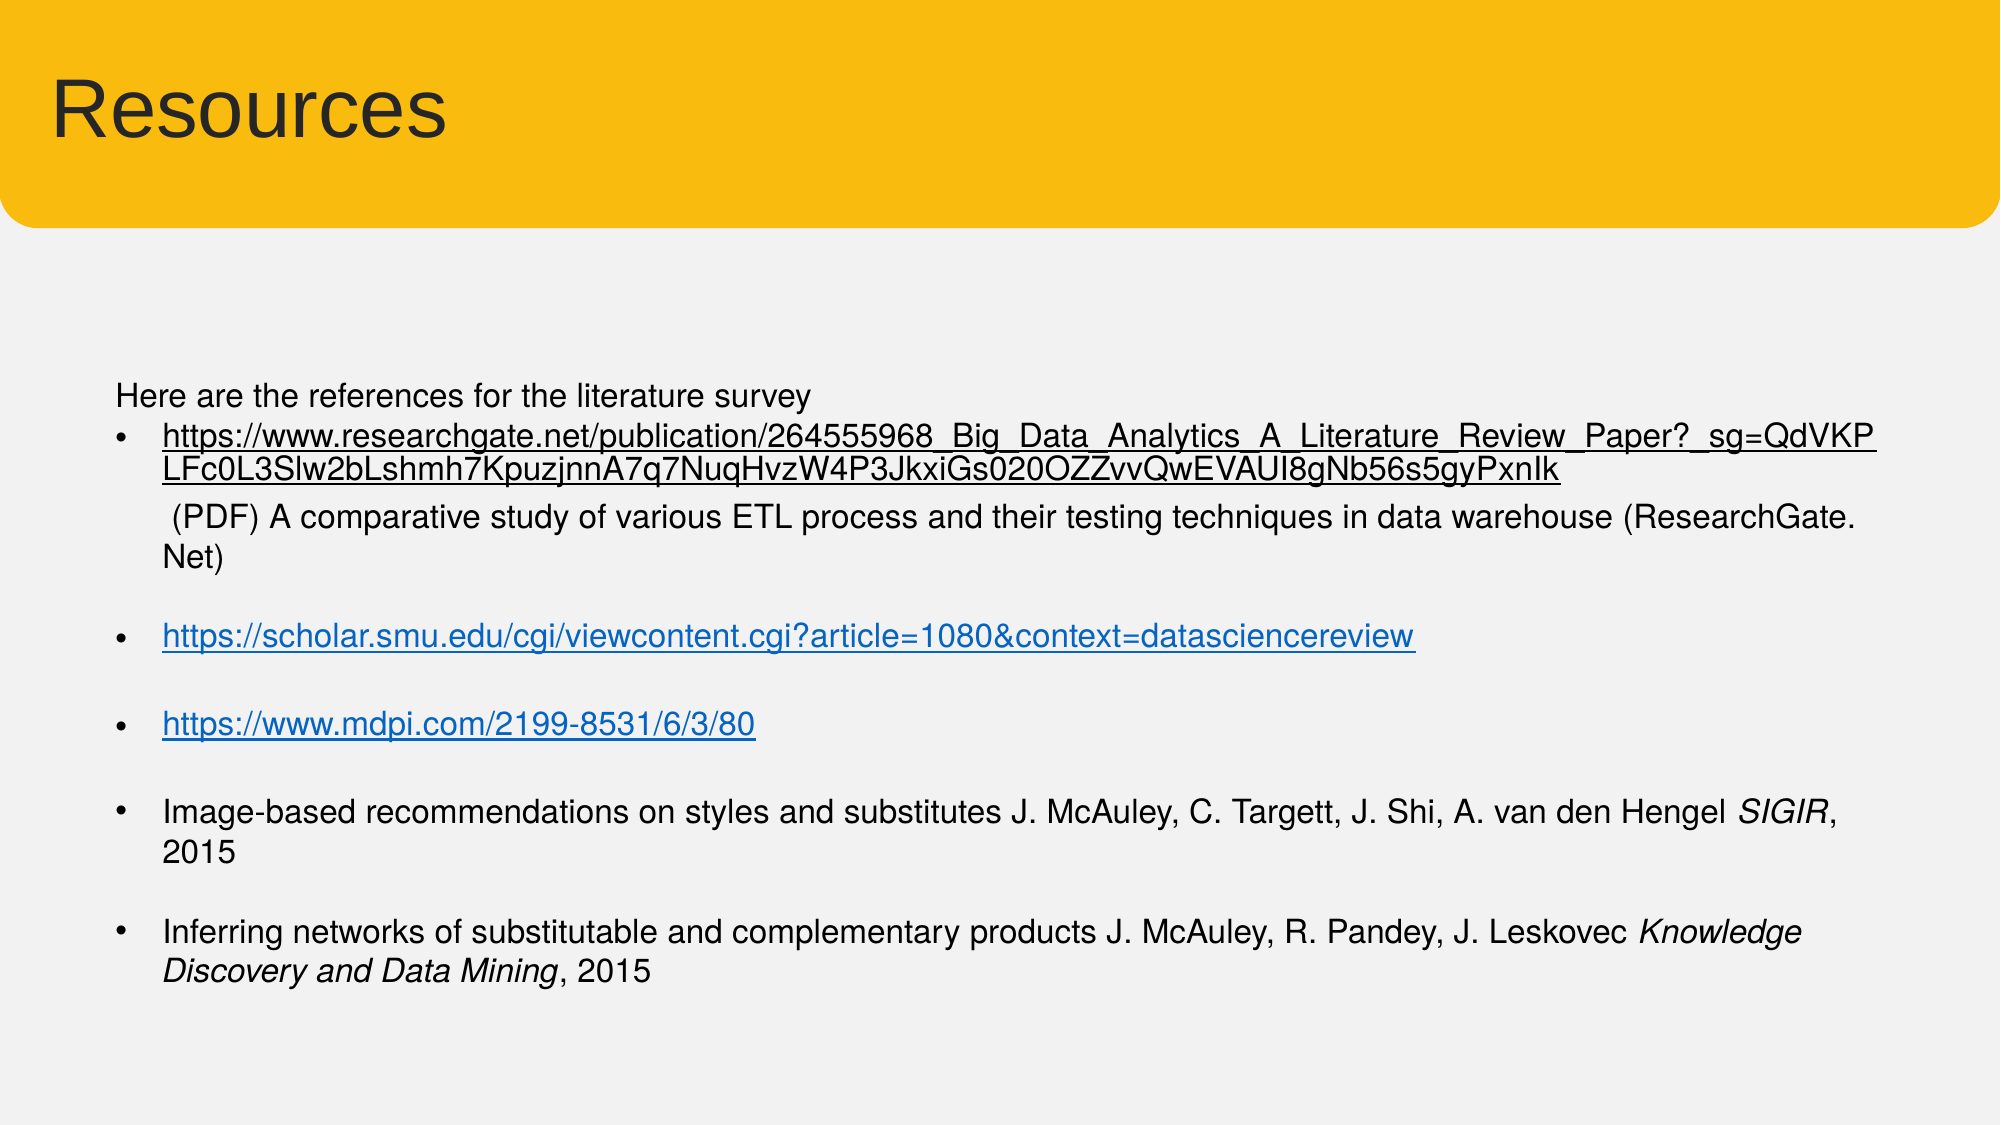

Resources
Here are the references for the literature survey
https://www.researchgate.net/publication/264555968_Big_Data_Analytics_A_Literature_Review_Paper?_sg=QdVKPLFc0L3Slw2bLshmh7KpuzjnnA7q7NuqHvzW4P3JkxiGs020OZZvvQwEVAUI8gNb56s5gyPxnIk (PDF) A comparative study of various ETL process and their testing techniques in data warehouse (ResearchGate. Net)

https://scholar.smu.edu/cgi/viewcontent.cgi?article=1080&context=datasciencereview

https://www.mdpi.com/2199-8531/6/3/80

Image-based recommendations on styles and substitutes J. McAuley, C. Targett, J. Shi, A. van den Hengel SIGIR, 2015

Inferring networks of substitutable and complementary products J. McAuley, R. Pandey, J. Leskovec Knowledge Discovery and Data Mining, 2015